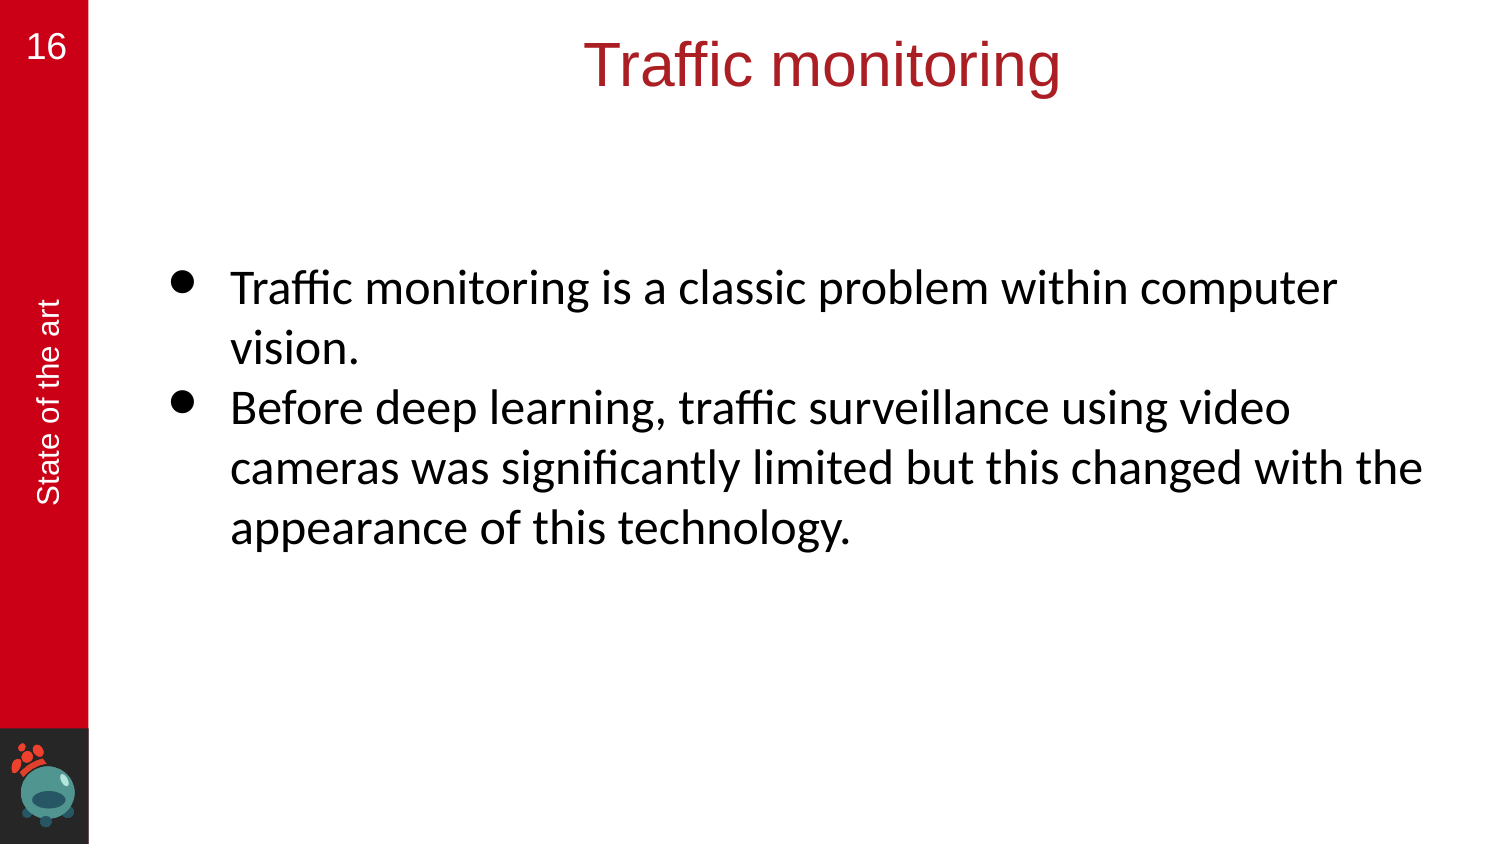

16
# Traffic monitoring
Traffic monitoring is a classic problem within computer vision.
Before deep learning, traffic surveillance using video cameras was significantly limited but this changed with the appearance of this technology.
State of the art